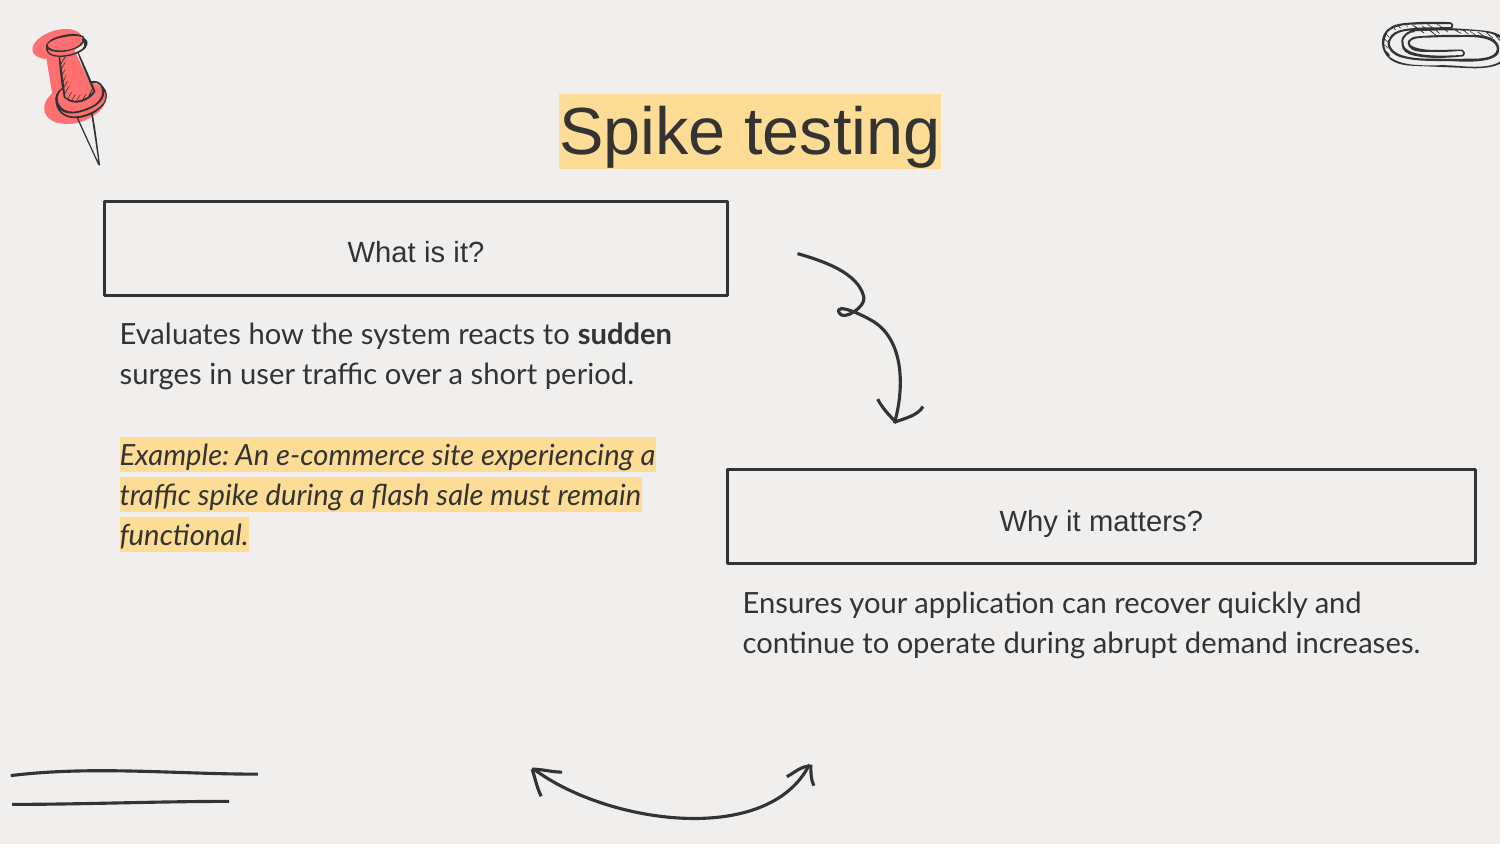

# Spike testing
What is it?

Evaluates how the system reacts to sudden surges in user traffic over a short period.

Example: An e-commerce site experiencing a traffic spike during a flash sale must remain functional.

Why it matters?
Ensures your application can recover quickly and continue to operate during abrupt demand increases.